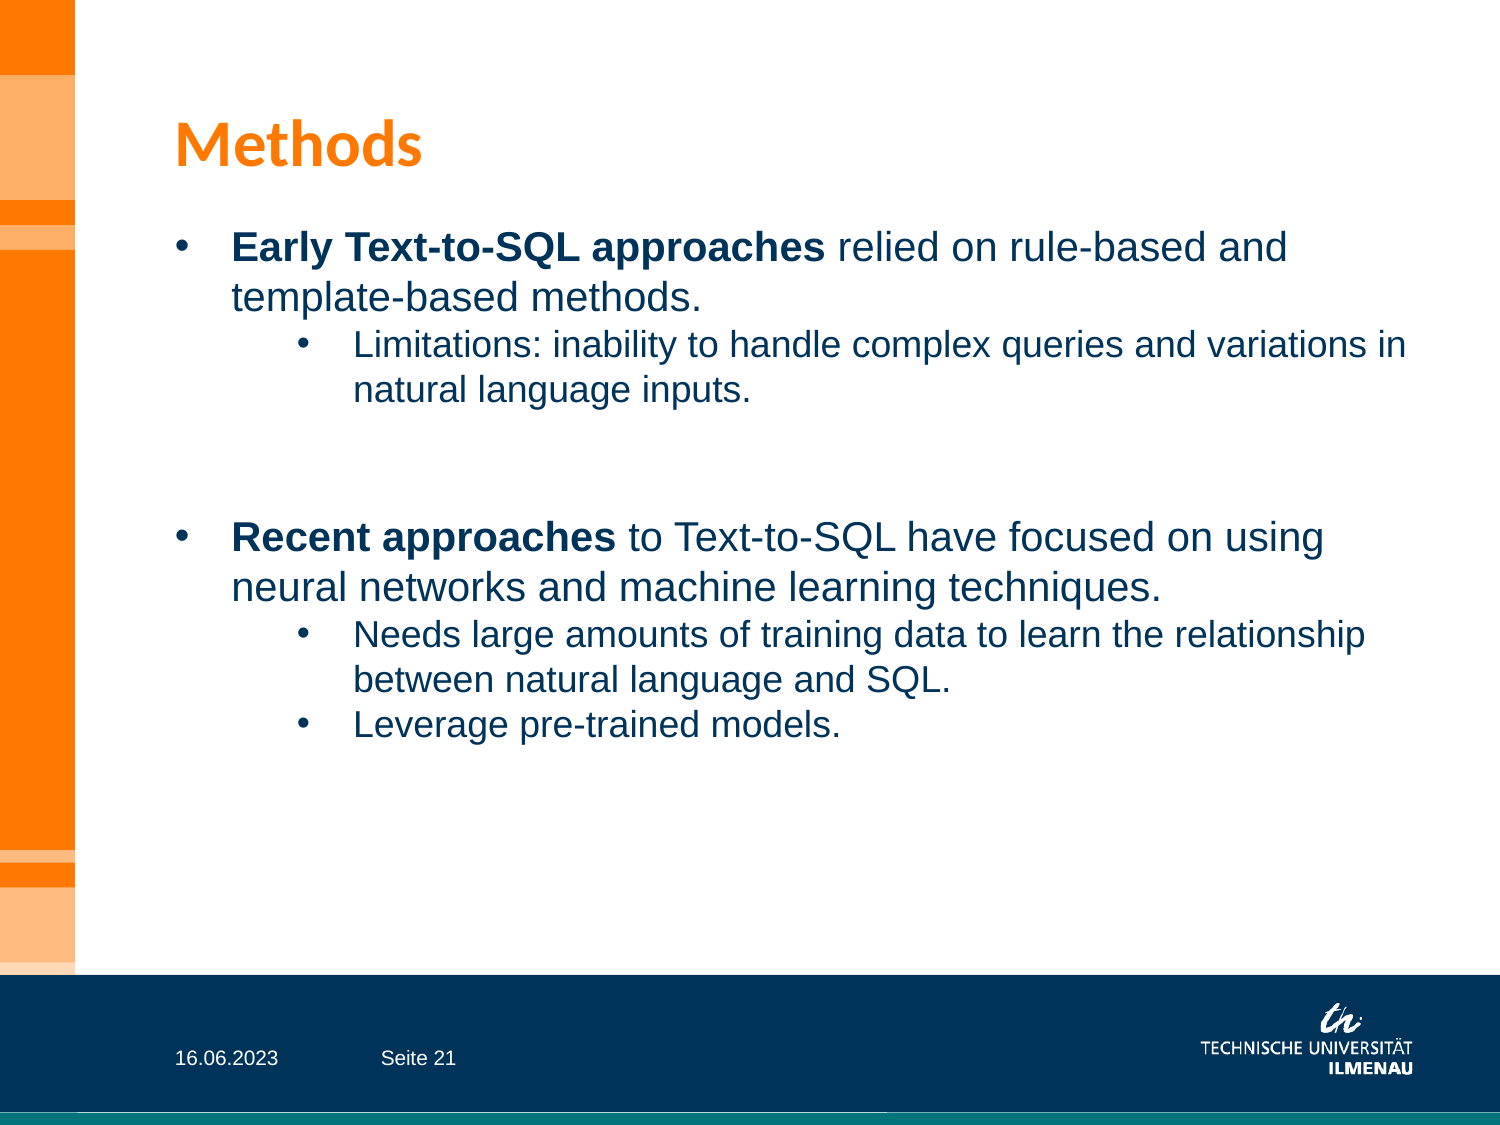

Methods
Early Text-to-SQL approaches relied on rule-based and template-based methods.
Limitations: inability to handle complex queries and variations in natural language inputs.

Recent approaches to Text-to-SQL have focused on using neural networks and machine learning techniques.
Needs large amounts of training data to learn the relationship between natural language and SQL.
Leverage pre-trained models.
16.06.2023
Seite 21